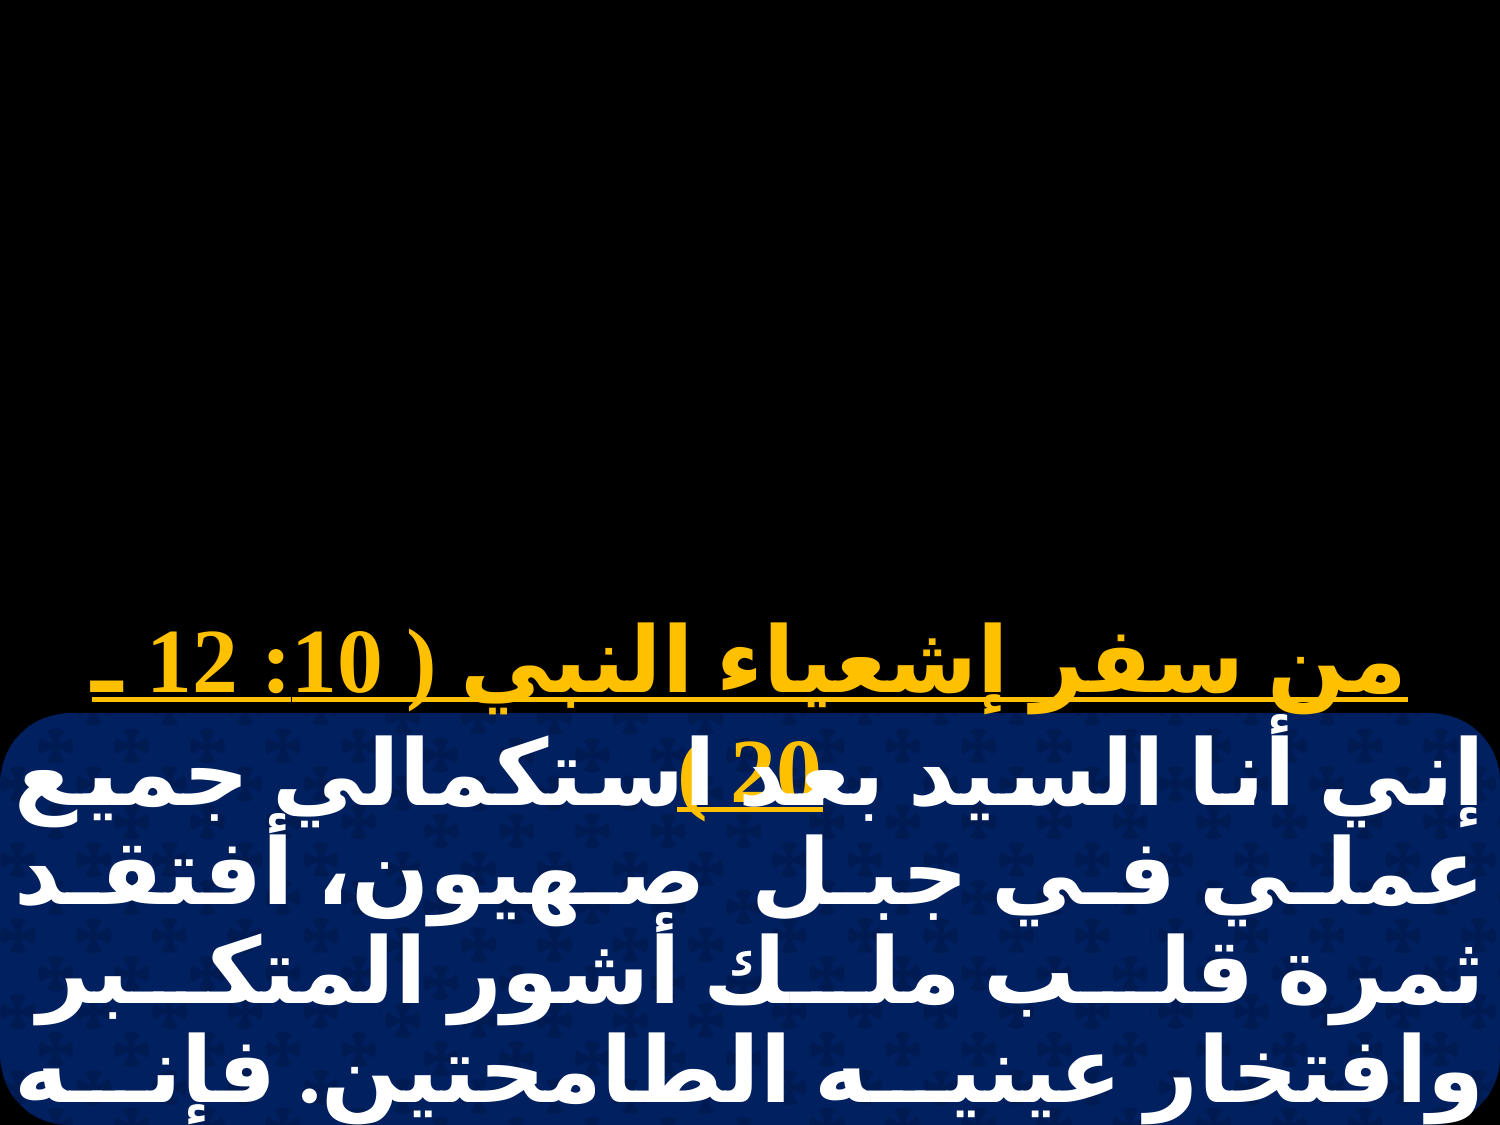

من سفر إشعياء النبي ( 10: 12 ـ 20 )
إني أنا السيد بعد استكمالي جميع عملي في جبل  صهيون، أفتقد ثمرة قلب ملك أشور المتكبر  وافتخار عينيه الطامحتين. فإنه قال: إني بقوة يدي  عملت، وبحكمتي لأني فهيم. فنقلت تخوم الشعوب،